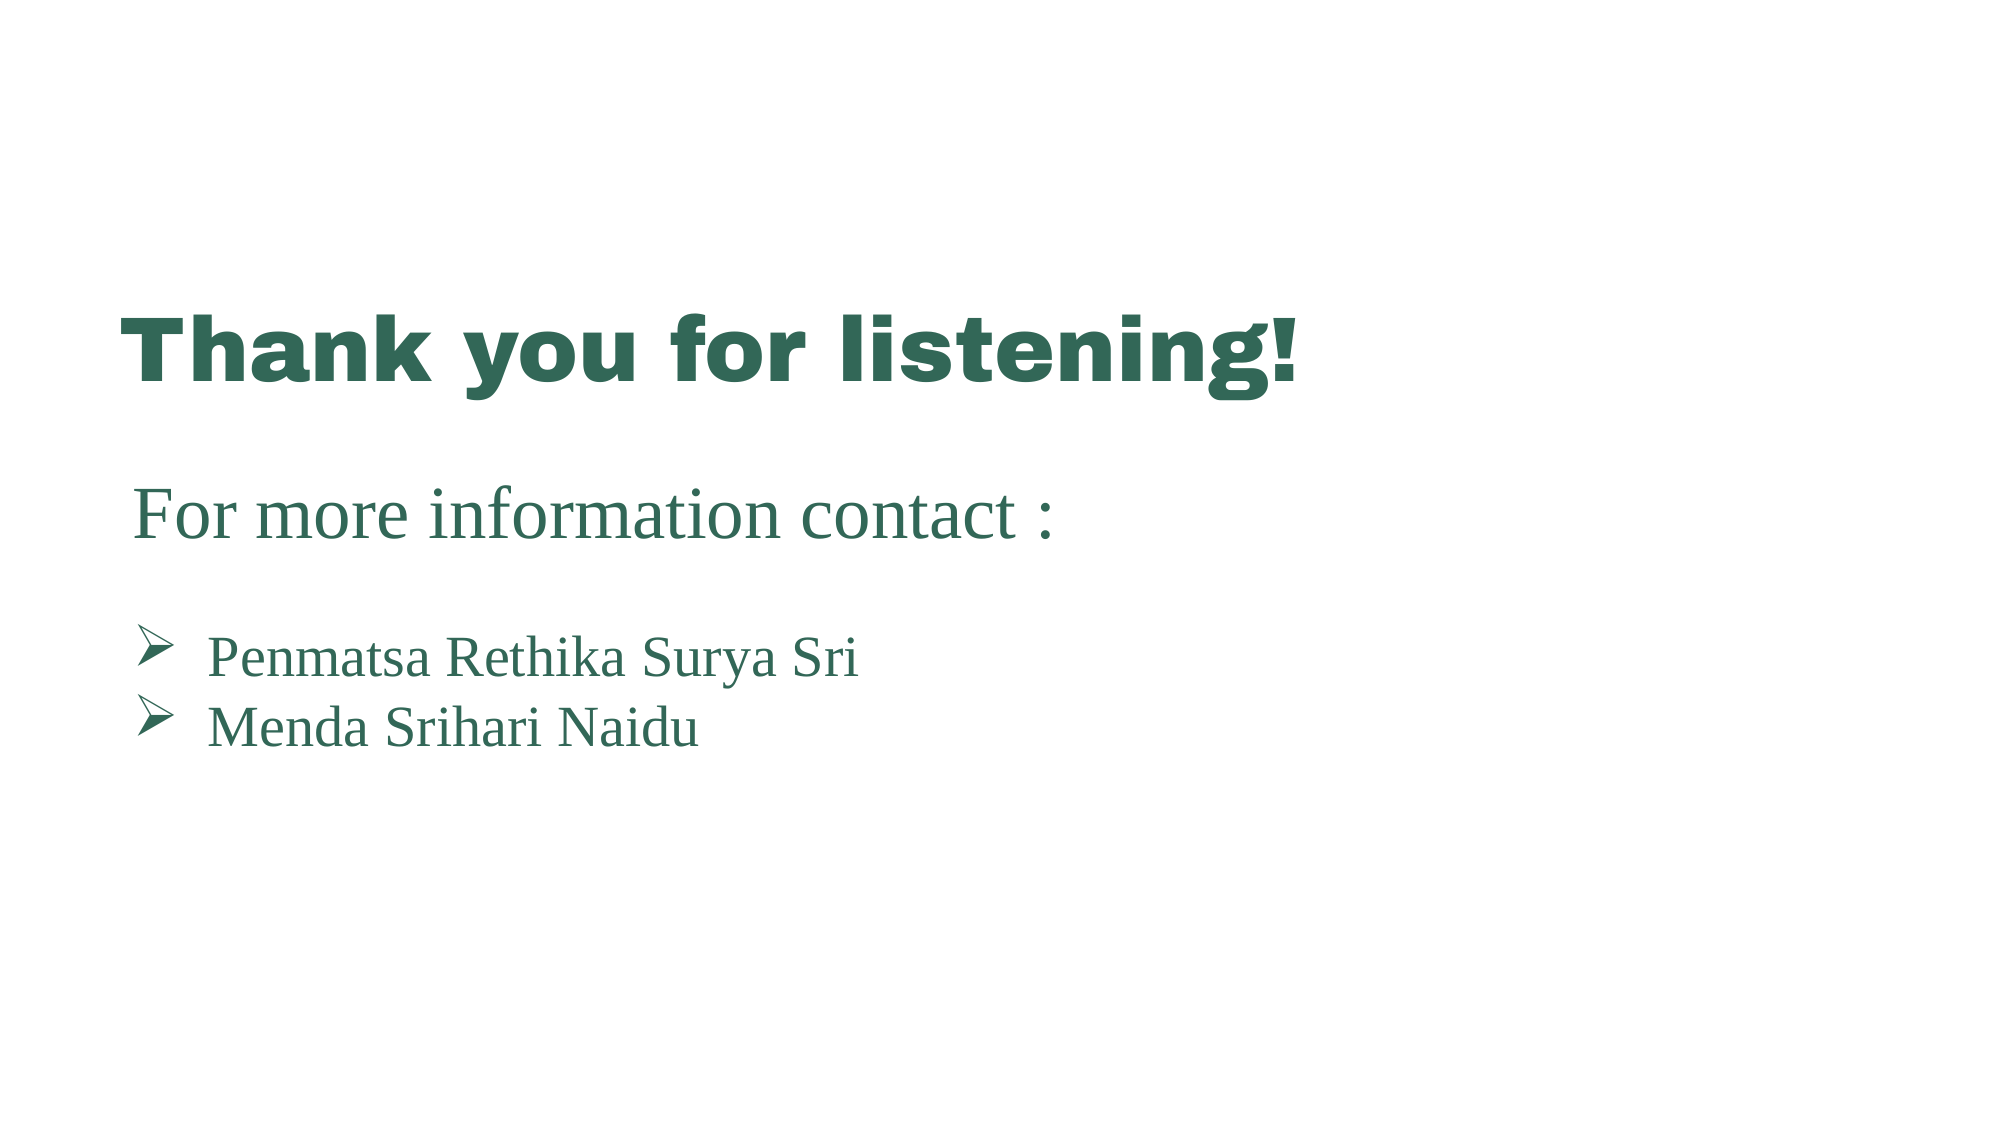

Thank you for listening!
For more information contact :
Penmatsa Rethika Surya Sri
Menda Srihari Naidu